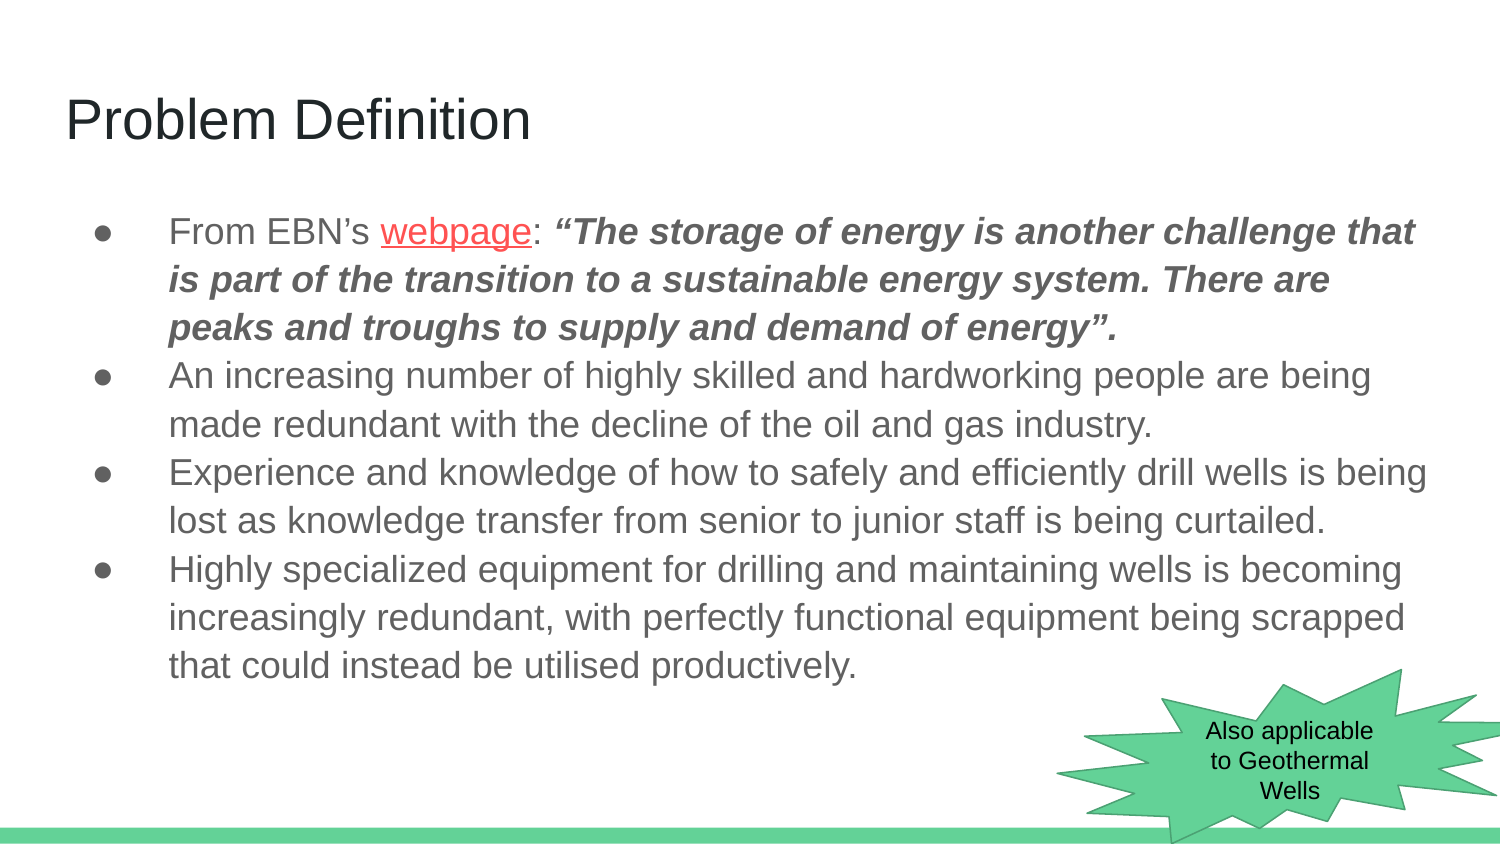

Problem Definition
From EBN’s webpage: “The storage of energy is another challenge that is part of the transition to a sustainable energy system. There are peaks and troughs to supply and demand of energy”.
An increasing number of highly skilled and hardworking people are being made redundant with the decline of the oil and gas industry.
Experience and knowledge of how to safely and efficiently drill wells is being lost as knowledge transfer from senior to junior staff is being curtailed.
Highly specialized equipment for drilling and maintaining wells is becoming increasingly redundant, with perfectly functional equipment being scrapped that could instead be utilised productively.
Also applicable to Geothermal Wells